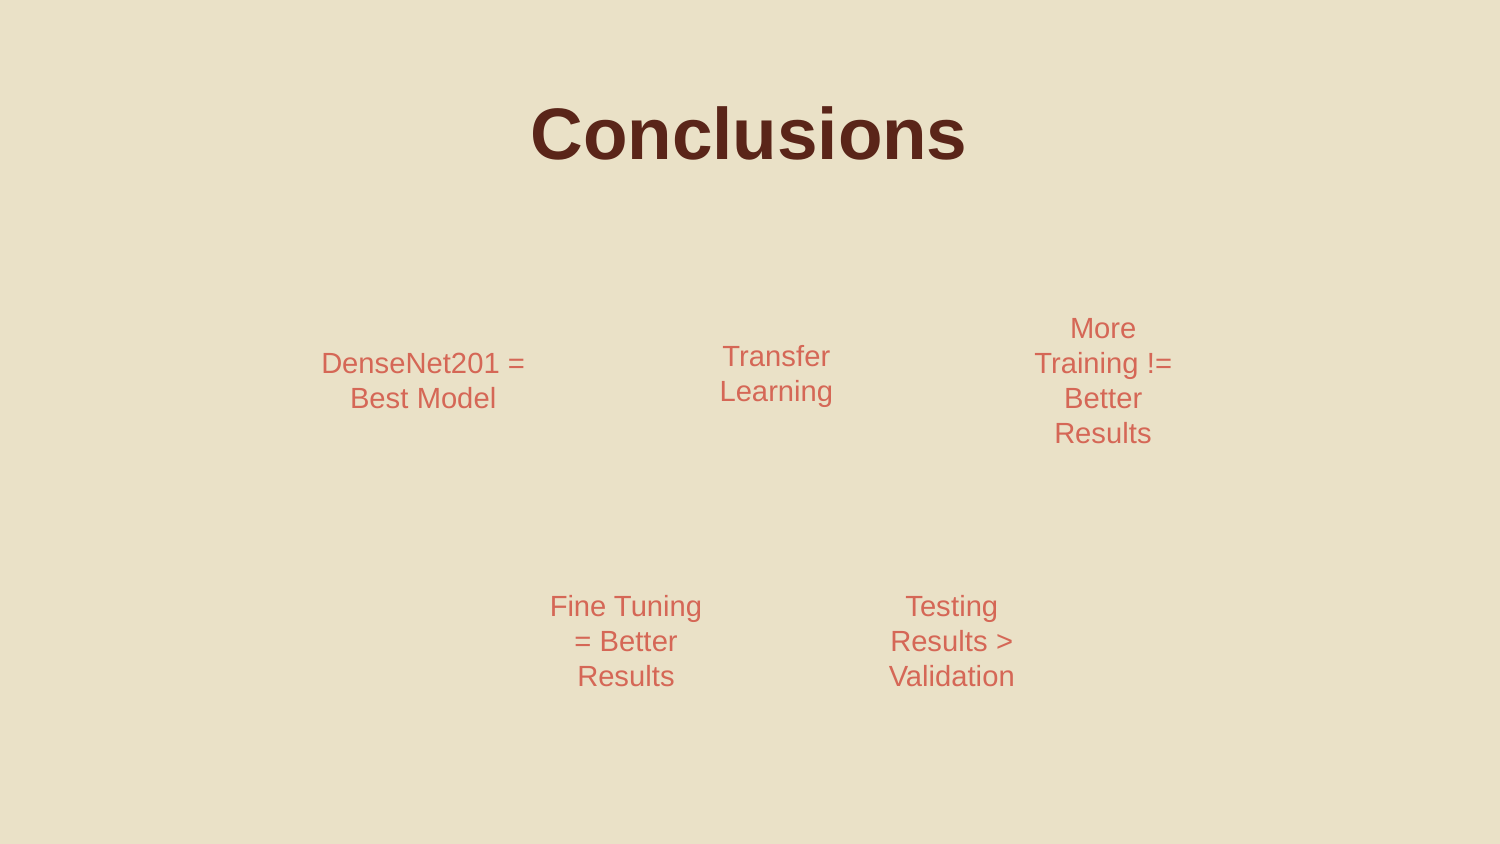

# Conclusions
More Training != Better Results
Transfer Learning
DenseNet201 = Best Model
Fine Tuning = Better Results
Testing Results > Validation